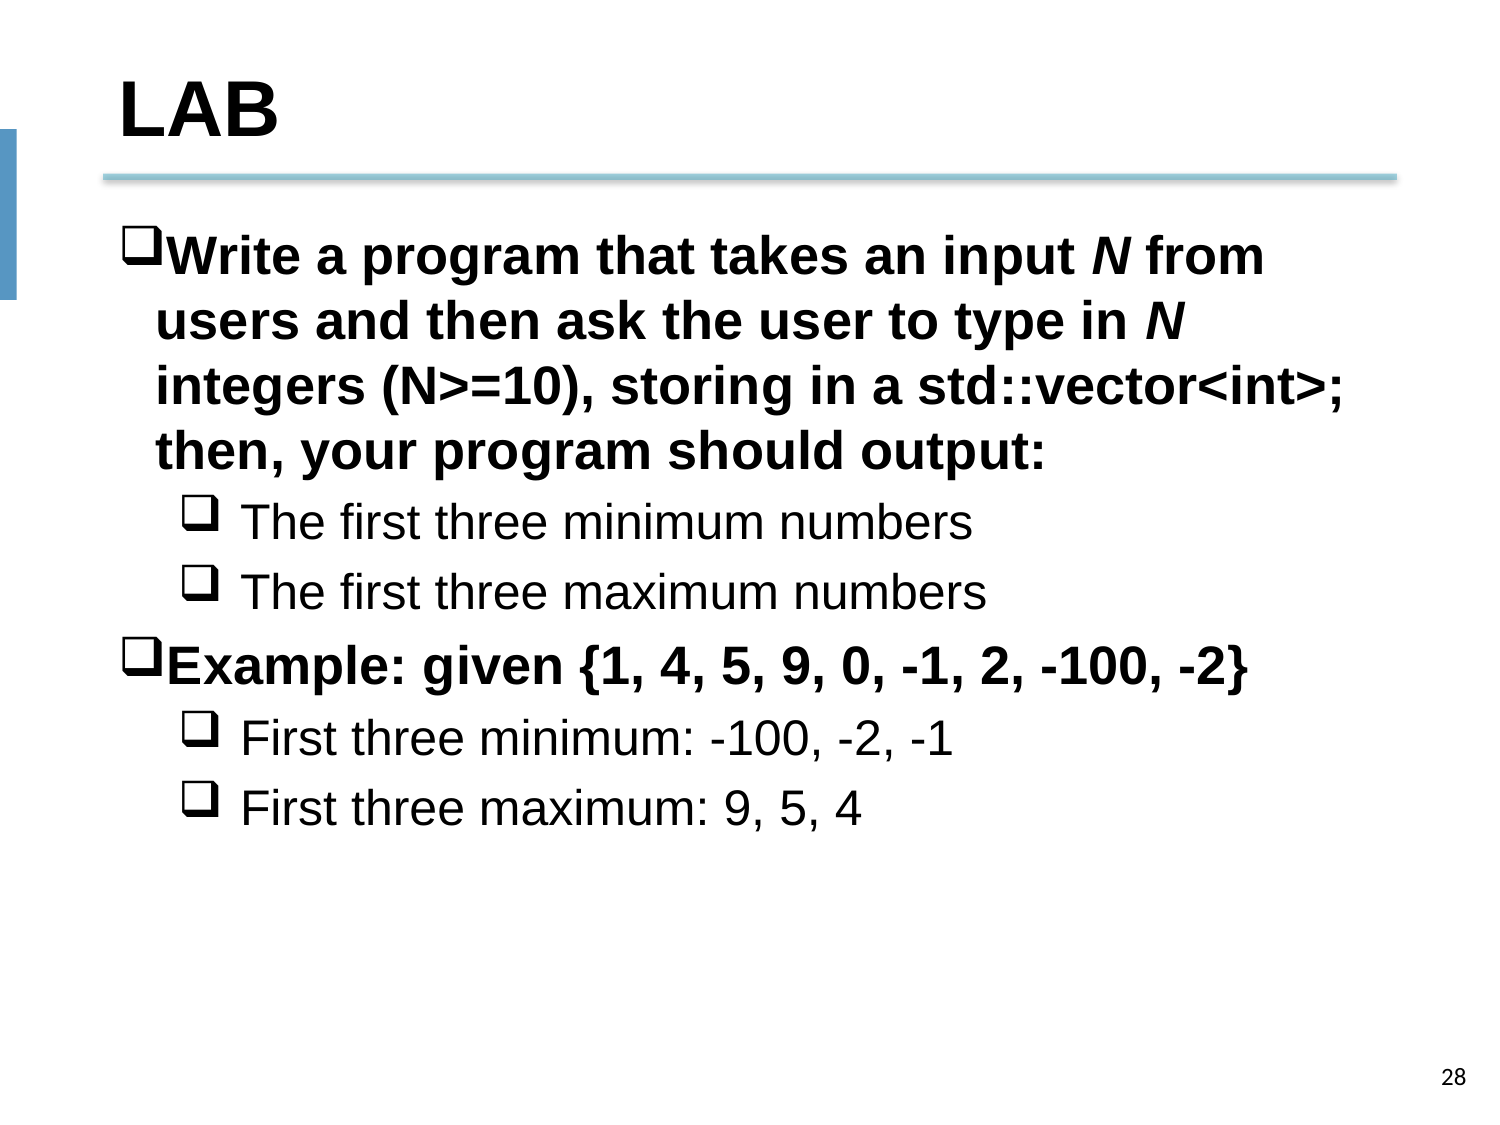

# LAB
Write a program that takes an input N from users and then ask the user to type in N integers (N>=10), storing in a std::vector<int>; then, your program should output:
The first three minimum numbers
The first three maximum numbers
Example: given {1, 4, 5, 9, 0, -1, 2, -100, -2}
First three minimum: -100, -2, -1
First three maximum: 9, 5, 4
28